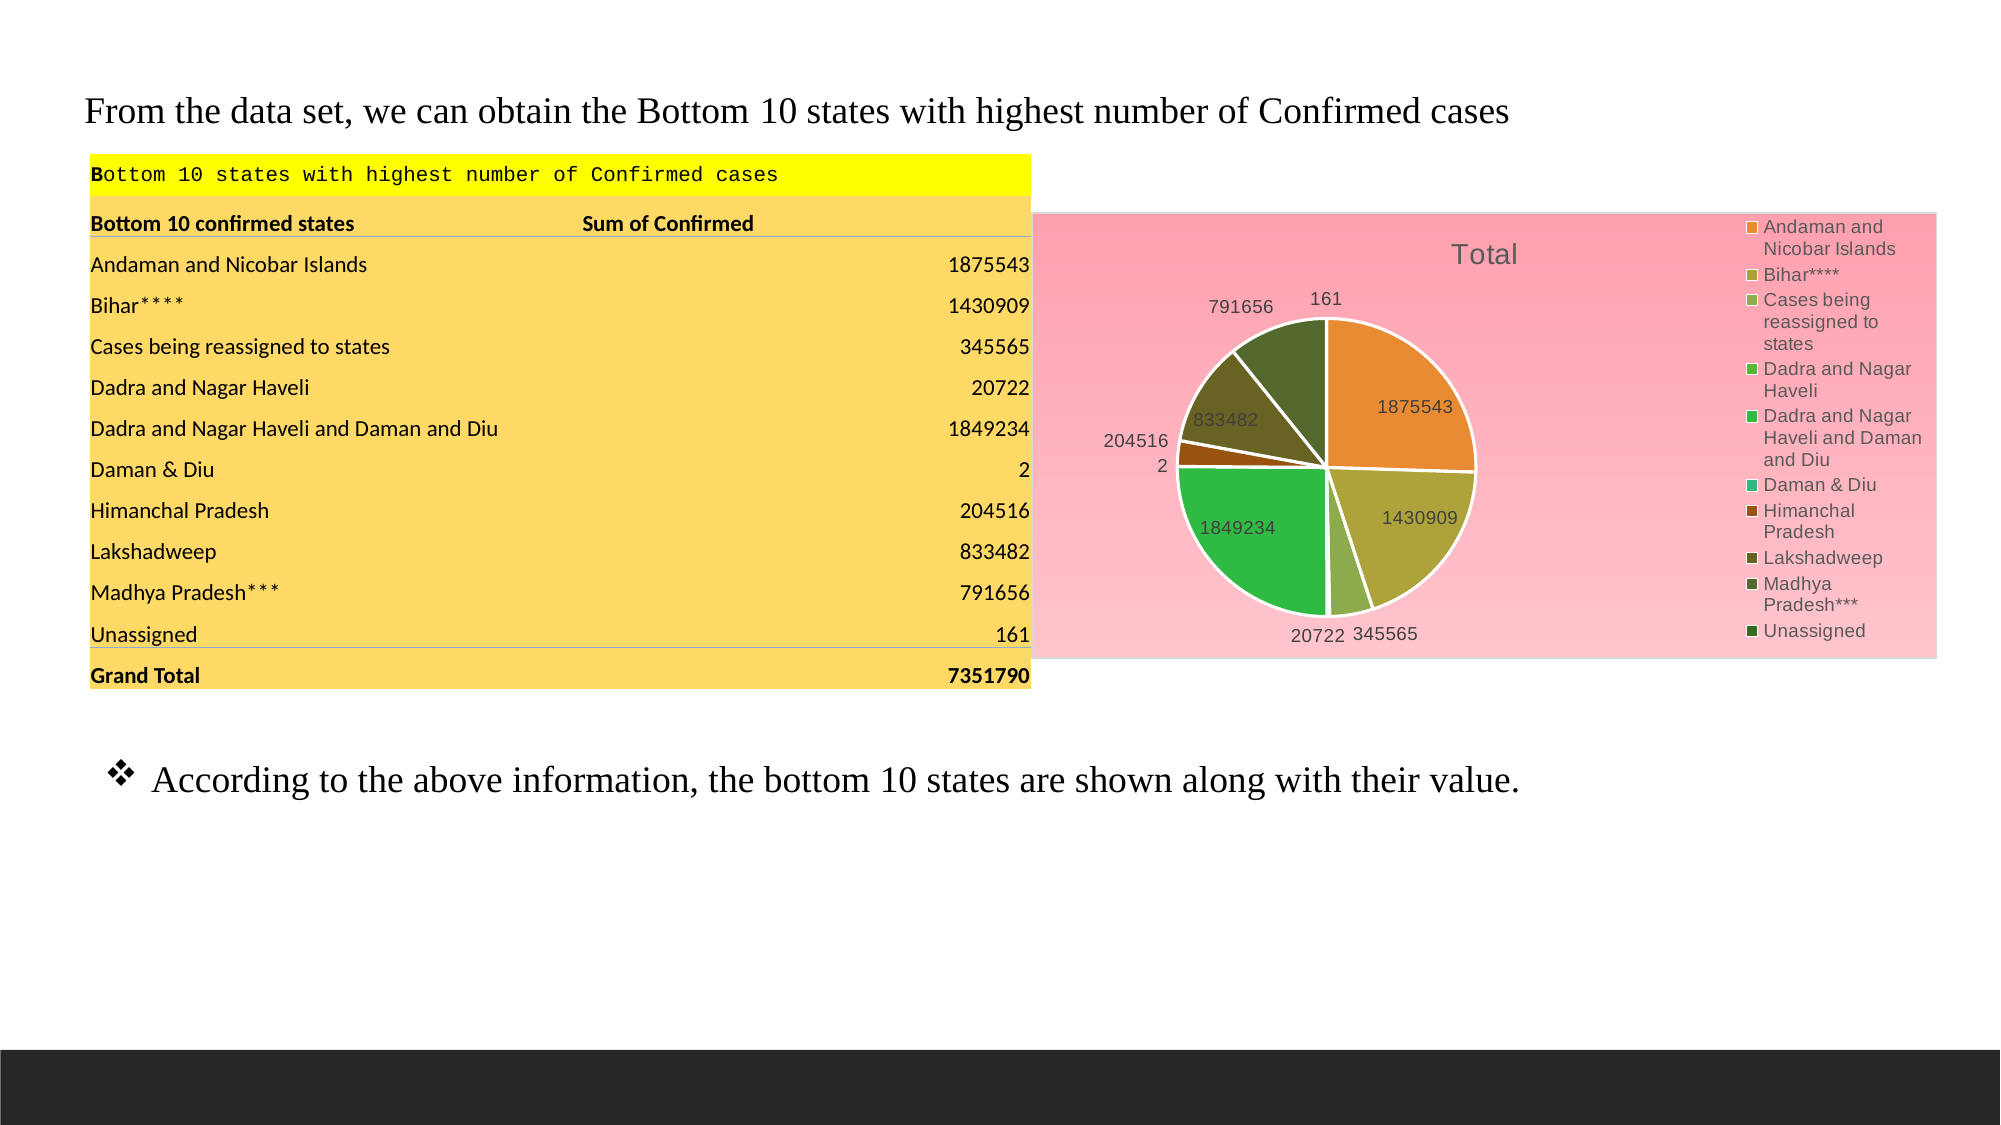

From the data set, we can obtain the Bottom 10 states with highest number of Confirmed cases
| Bottom 10 states with highest number of Confirmed cases |  |
| --- | --- |
| Bottom 10 confirmed states | Sum of Confirmed |
| Andaman and Nicobar Islands | 1875543 |
| Bihar\*\*\*\* | 1430909 |
| Cases being reassigned to states | 345565 |
| Dadra and Nagar Haveli | 20722 |
| Dadra and Nagar Haveli and Daman and Diu | 1849234 |
| Daman & Diu | 2 |
| Himanchal Pradesh | 204516 |
| Lakshadweep | 833482 |
| Madhya Pradesh\*\*\* | 791656 |
| Unassigned | 161 |
| Grand Total | 7351790 |

### Chart:

| Category | Total |
|---|---|
| Andaman and Nicobar Islands | 1875543.0 |
| Bihar**** | 1430909.0 |
| Cases being reassigned to states | 345565.0 |
| Dadra and Nagar Haveli | 20722.0 |
| Dadra and Nagar Haveli and Daman and Diu | 1849234.0 |
| Daman & Diu | 2.0 |
| Himanchal Pradesh | 204516.0 |
| Lakshadweep | 833482.0 |
| Madhya Pradesh*** | 791656.0 |
| Unassigned | 161.0 |
According to the above information, the bottom 10 states are shown along with their value.